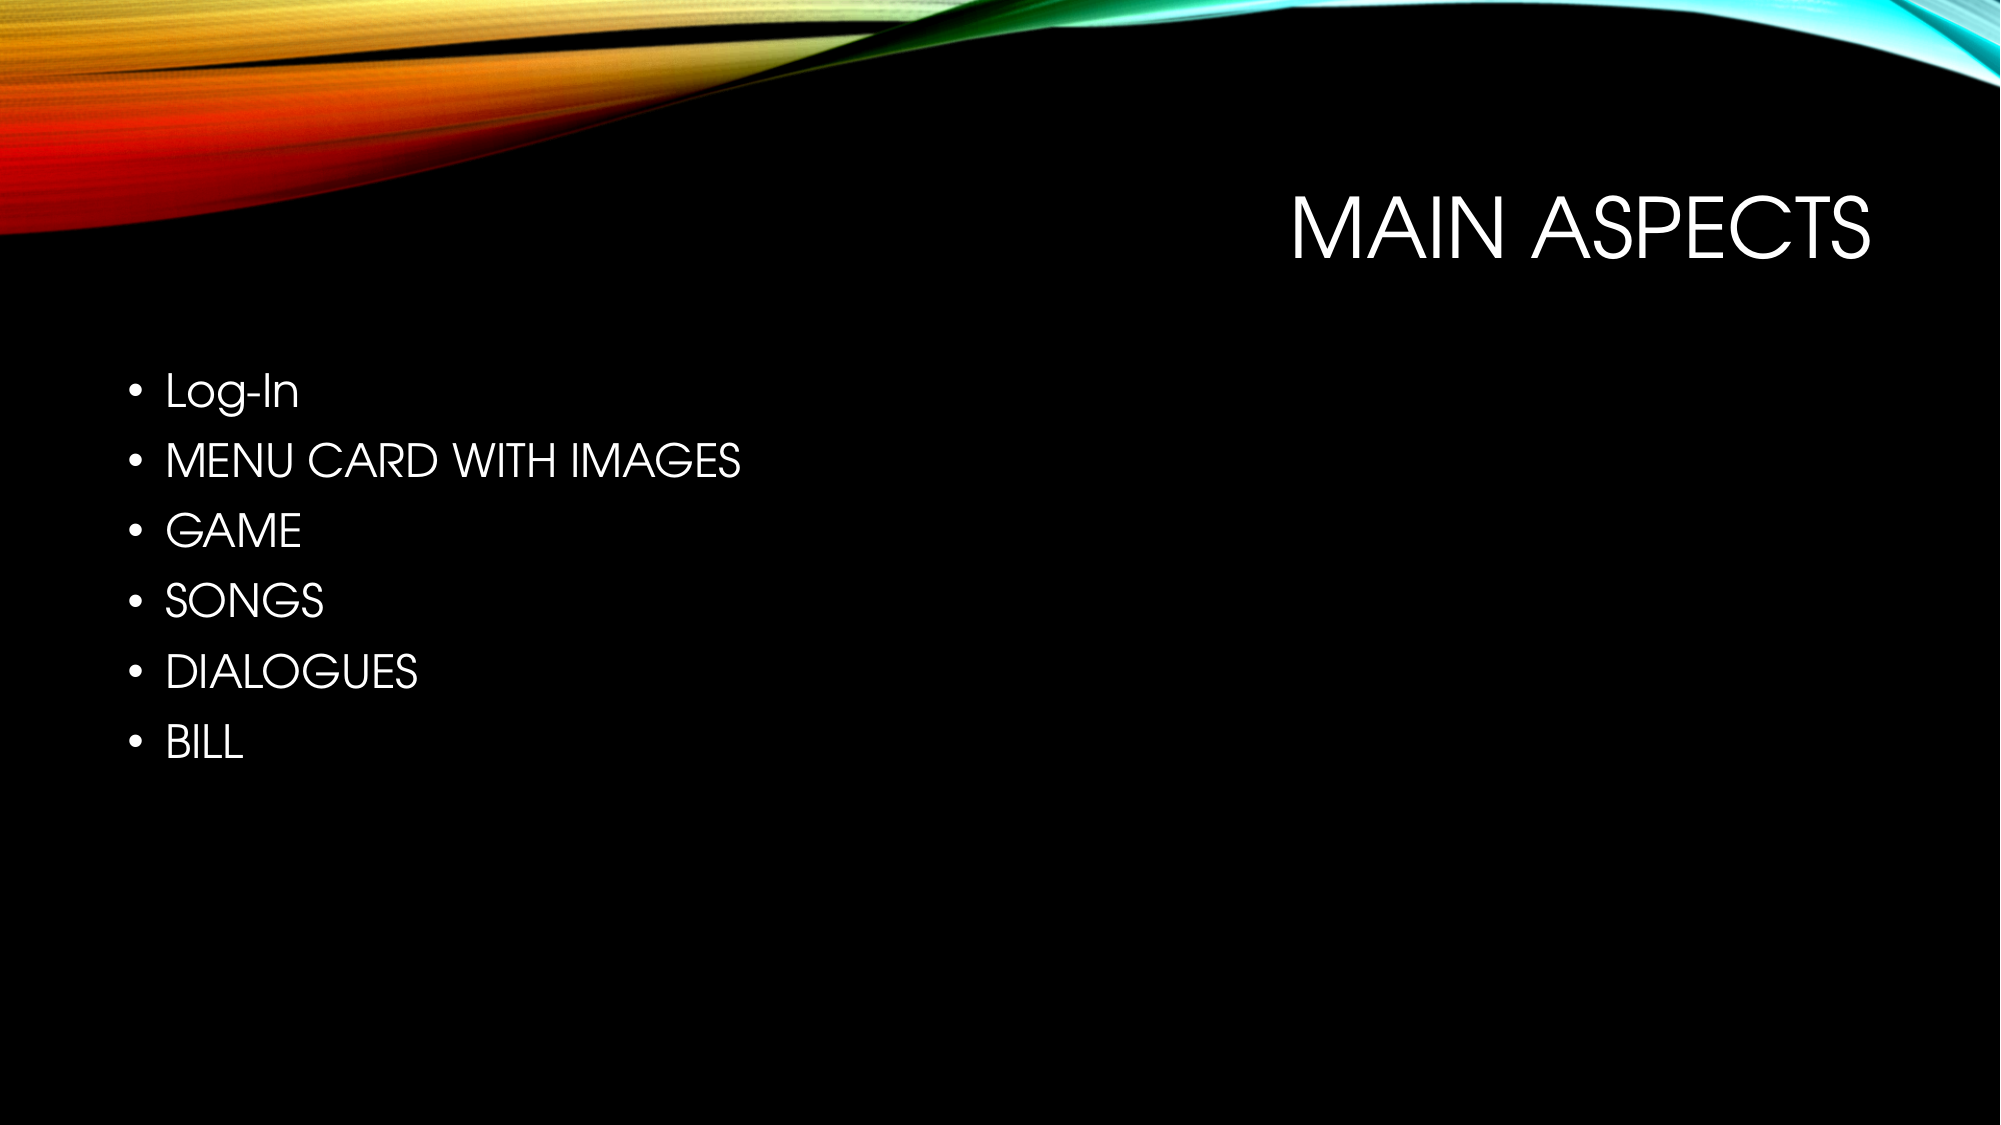

# MAIN ASPECTS
Log-In
MENU CARD WITH IMAGES
GAME
SONGS
DIALOGUES
BILL